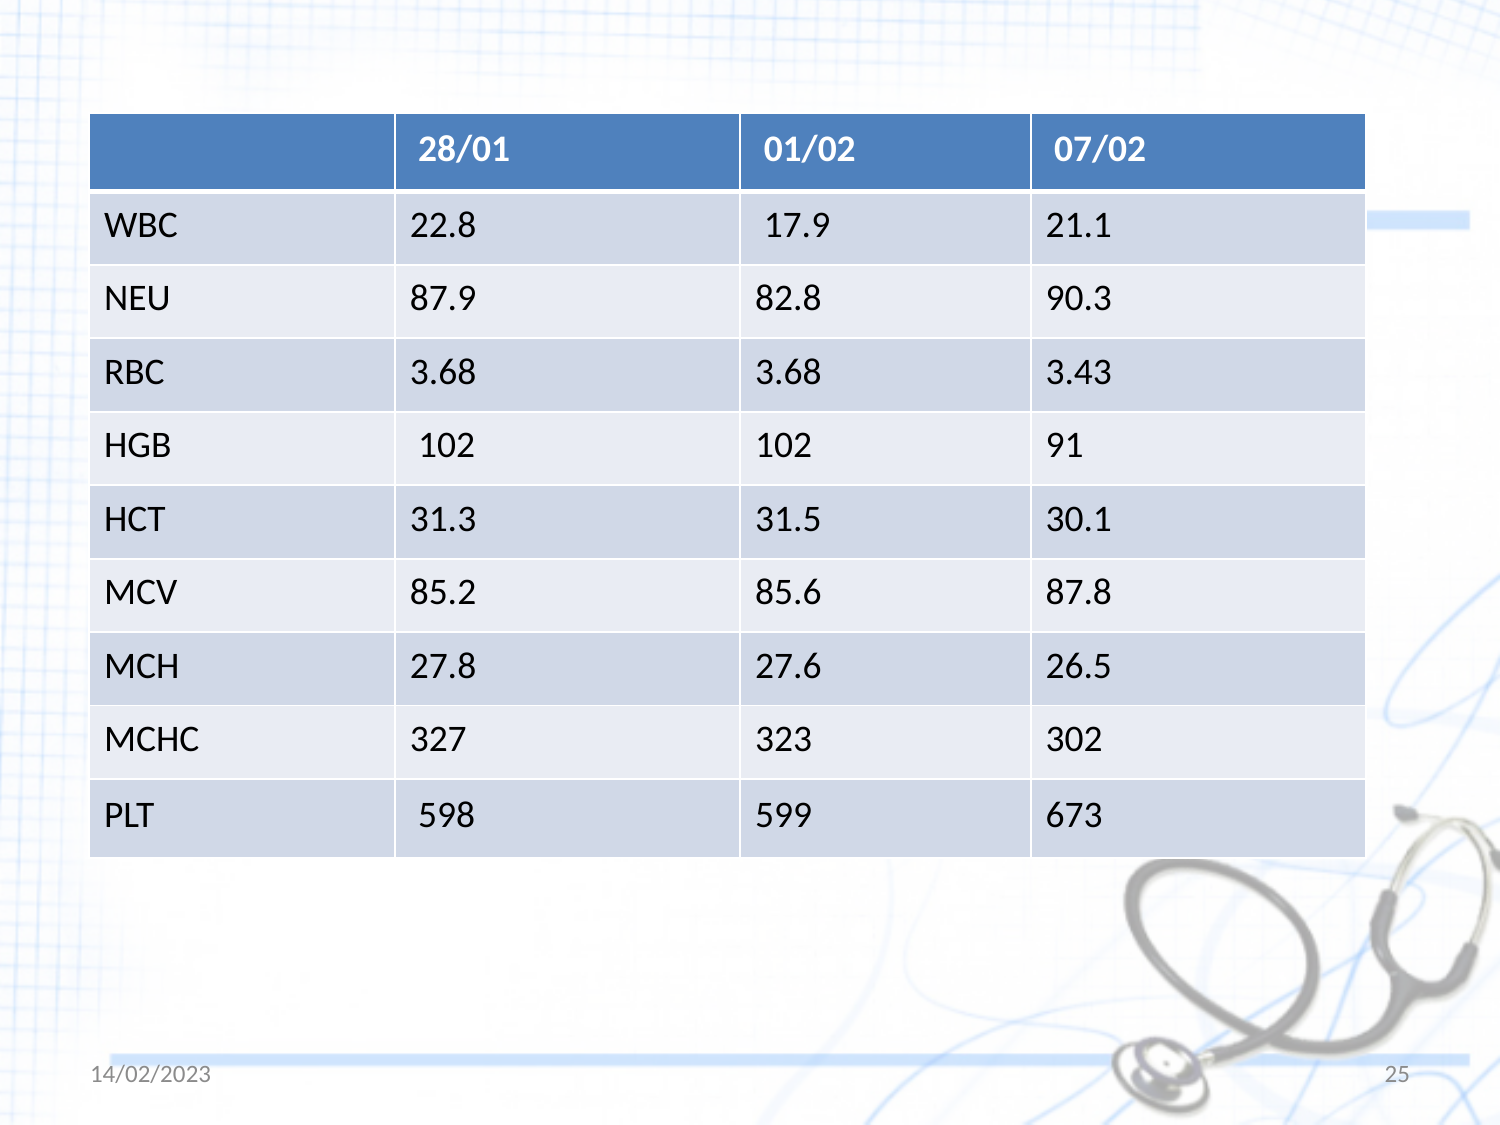

|  | 28/01​ | 01/02​ | 07/02​ |
| --- | --- | --- | --- |
| WBC | 22.8​ | 17.9​ | 21.1​ |
| NEU | 87.9​ | 82.8​ | 90.3​ |
| RBC | 3.68​ | 3.68​ | 3.43​ |
| HGB | 102​ | 102​ | 91​ |
| HCT | 31.3​ | 31.5​ | 30.1​ |
| MCV | 85.2​ | 85.6​ | 87.8​ |
| MCH | 27.8​ | 27.6​ | 26.5​ |
| MCHC | 327​ | 323​ | 302​ |
| PLT | 598​ | ​599 | 673​ |
14/02/2023
25